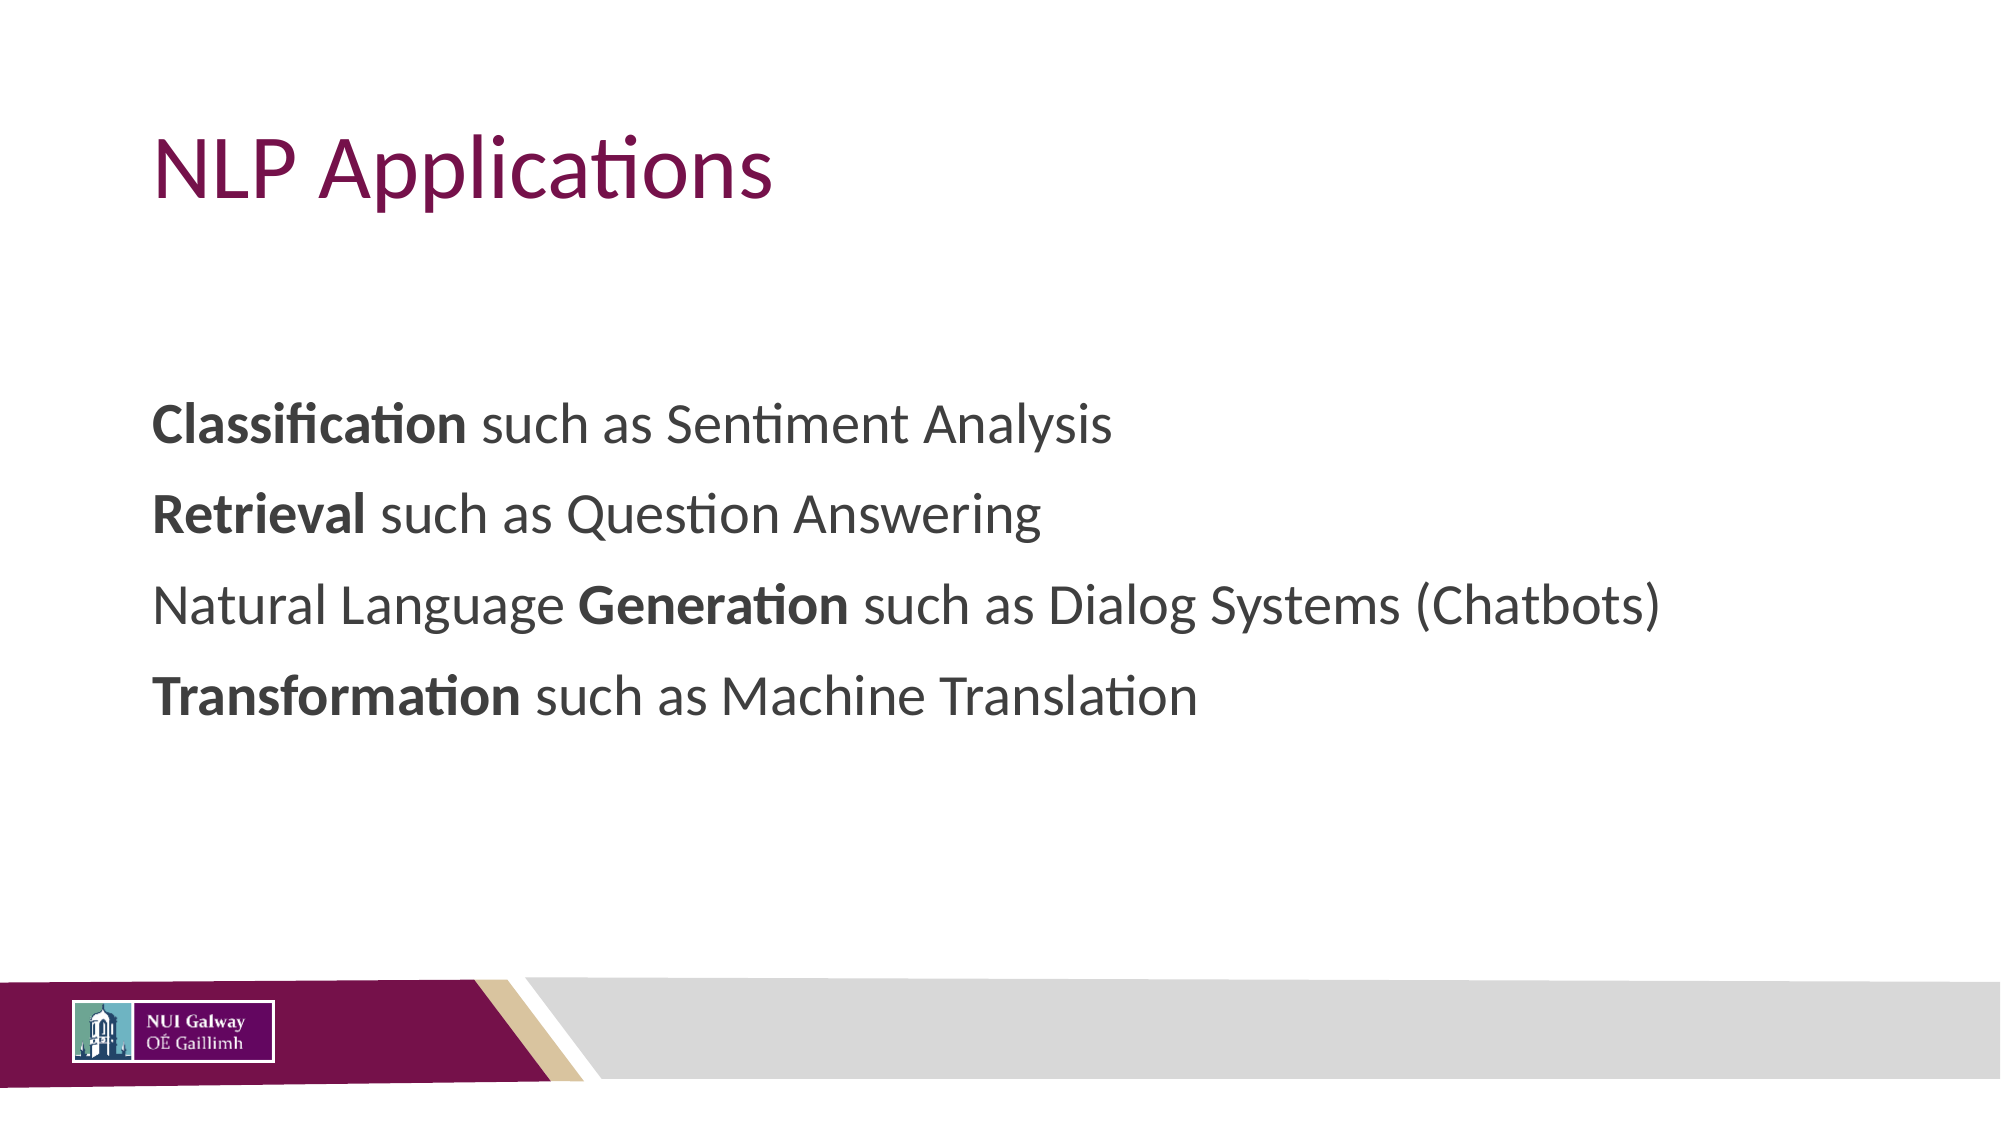

# NLP Applications
Classification such as Sentiment Analysis
Retrieval such as Question Answering
Natural Language Generation such as Dialog Systems (Chatbots)
Transformation such as Machine Translation